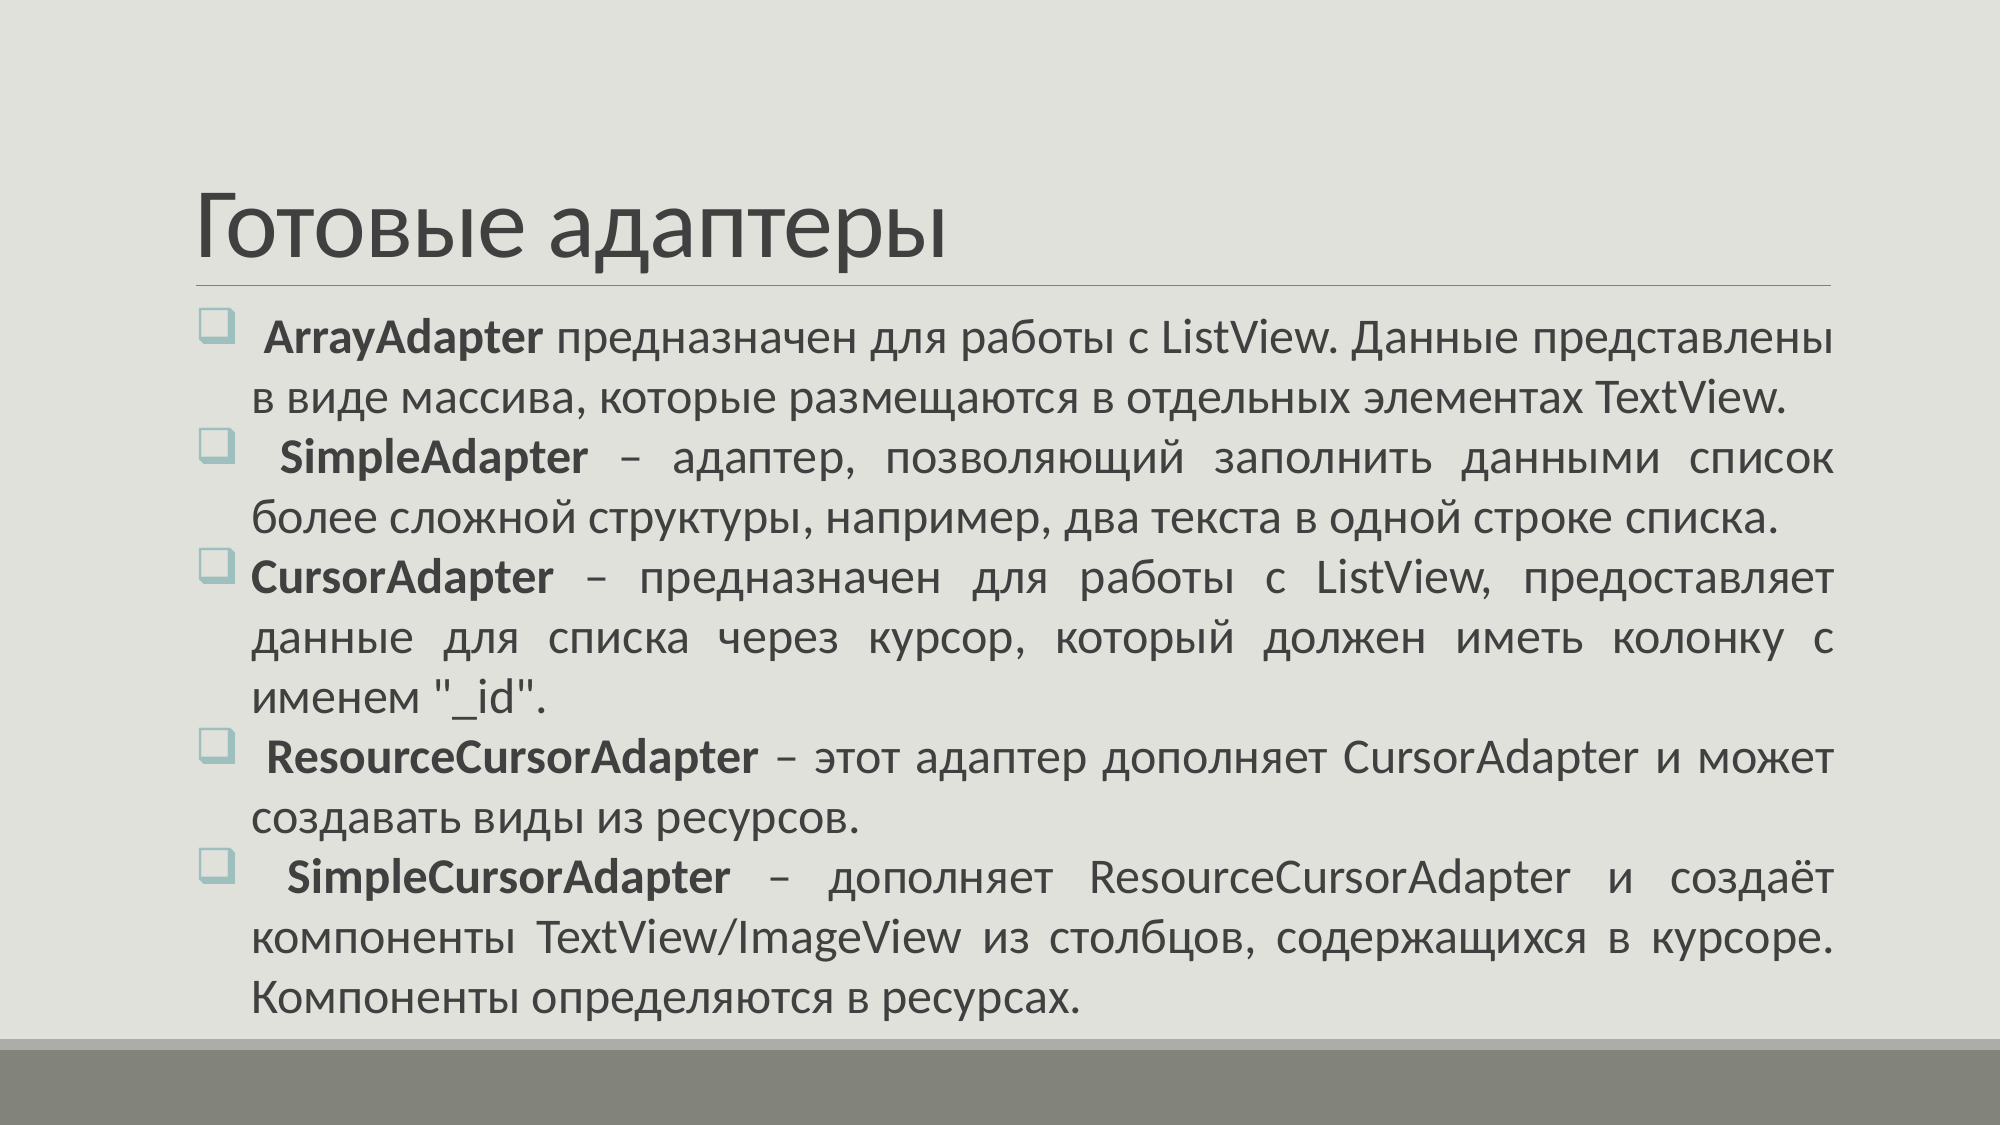

# Готовые адаптеры

 ArrayAdapter предназначен для работы с ListView. Данные представлены в виде массива, которые размещаются в отдельных элементах TextView.
 SimpleAdapter – адаптер, позволяющий заполнить данными список более сложной структуры, например, два текста в одной строке списка.
CursorAdapter – предназначен для работы с ListView, предоставляет данные для списка через курсор, который должен иметь колонку с именем "_id".
 ResourceCursorAdapter – этот адаптер дополняет CursorAdapter и может создавать виды из ресурсов.
 SimpleCursorAdapter – дополняет ResourceCursorAdapter и создаёт компоненты TextView/ImageView из столбцов, содержащихся в курсоре. Компоненты определяются в ресурсах.